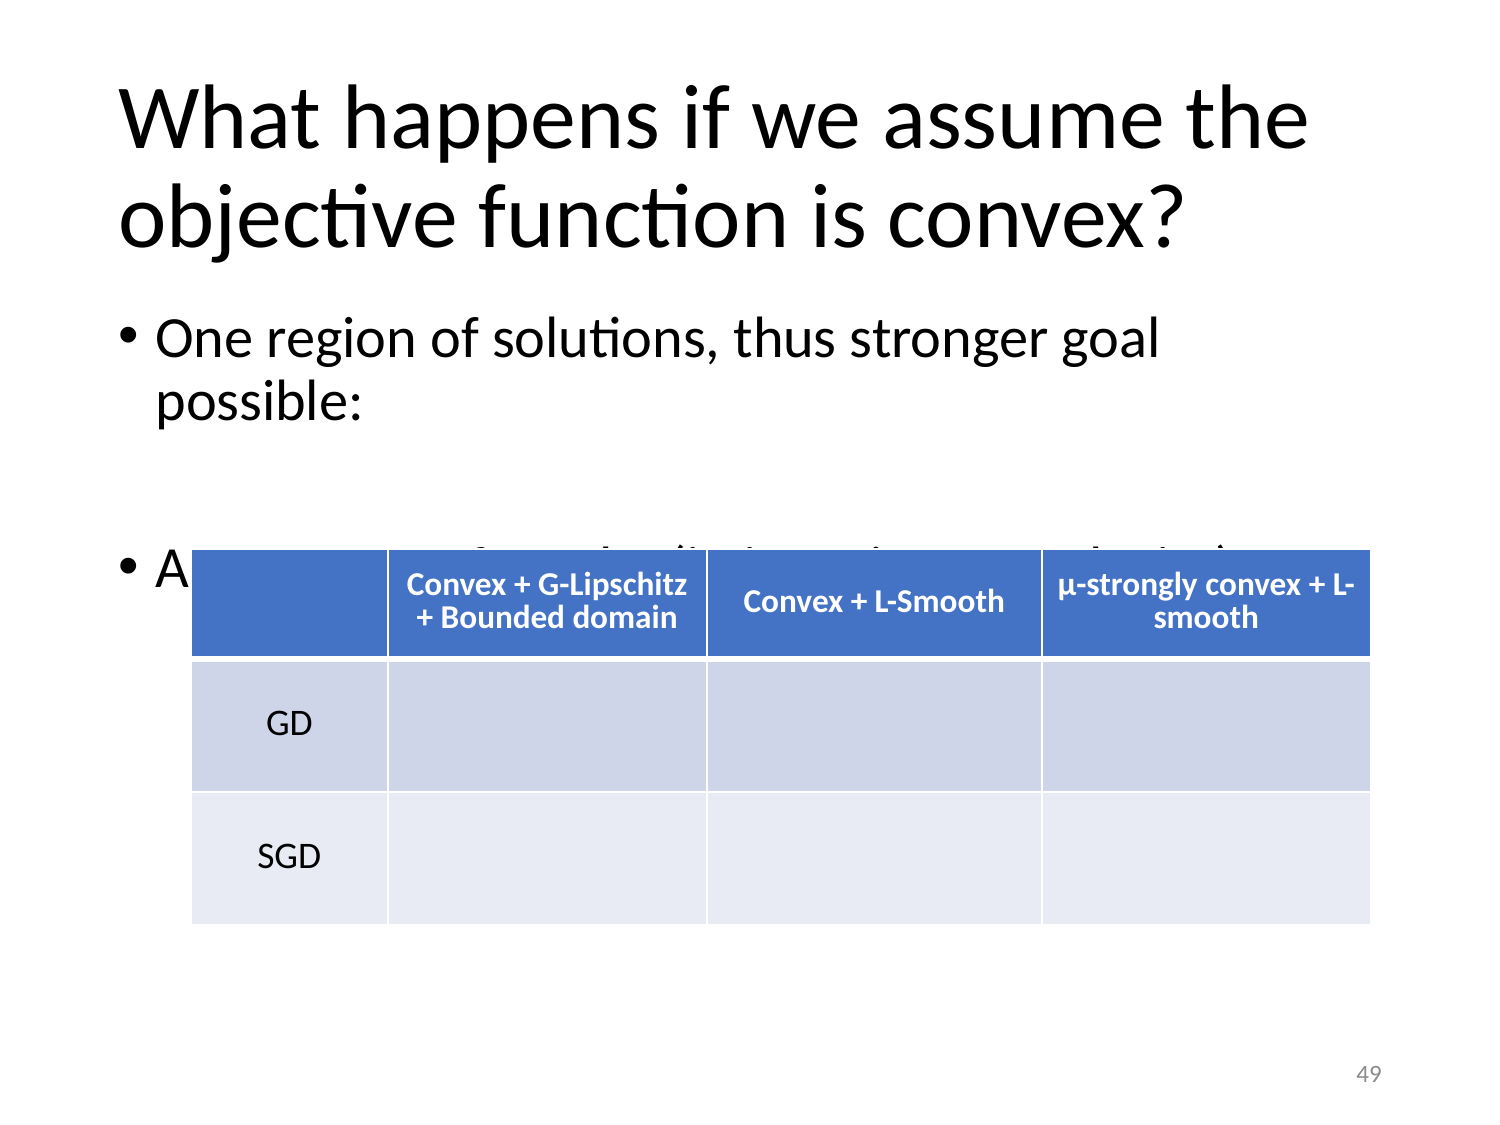

# What happens if we assume the objective function is convex?
One region of solutions, thus stronger goal possible:

A summary of results (in iteration complexity)
|  | Convex + G-Lipschitz + Bounded domain | Convex + L-Smooth | μ-strongly convex + L-smooth |
| --- | --- | --- | --- |
| GD |  |  |  |
| SGD |  |  |  |
49